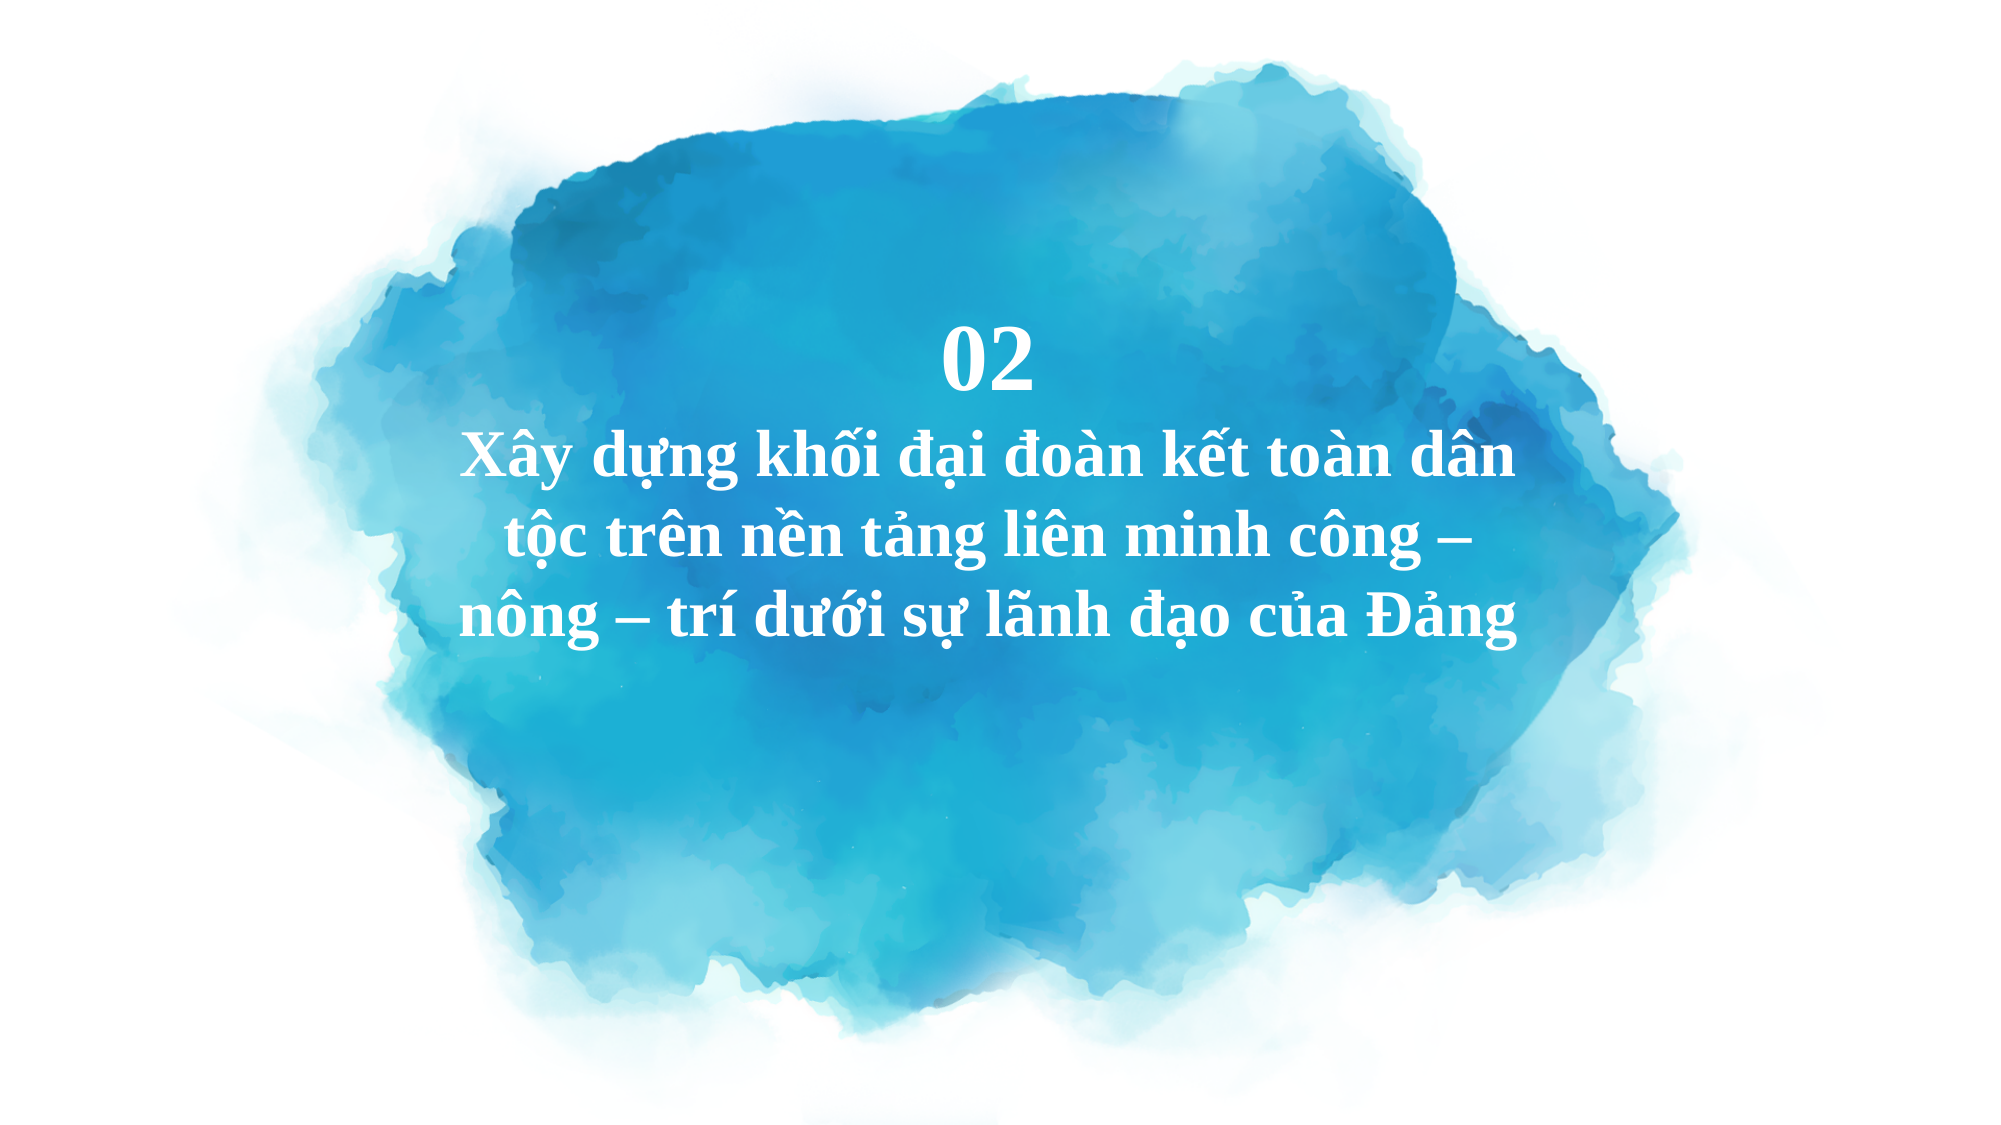

02
Xây dựng khối đại đoàn kết toàn dân tộc trên nền tảng liên minh công – nông – trí dưới sự lãnh đạo của Đảng